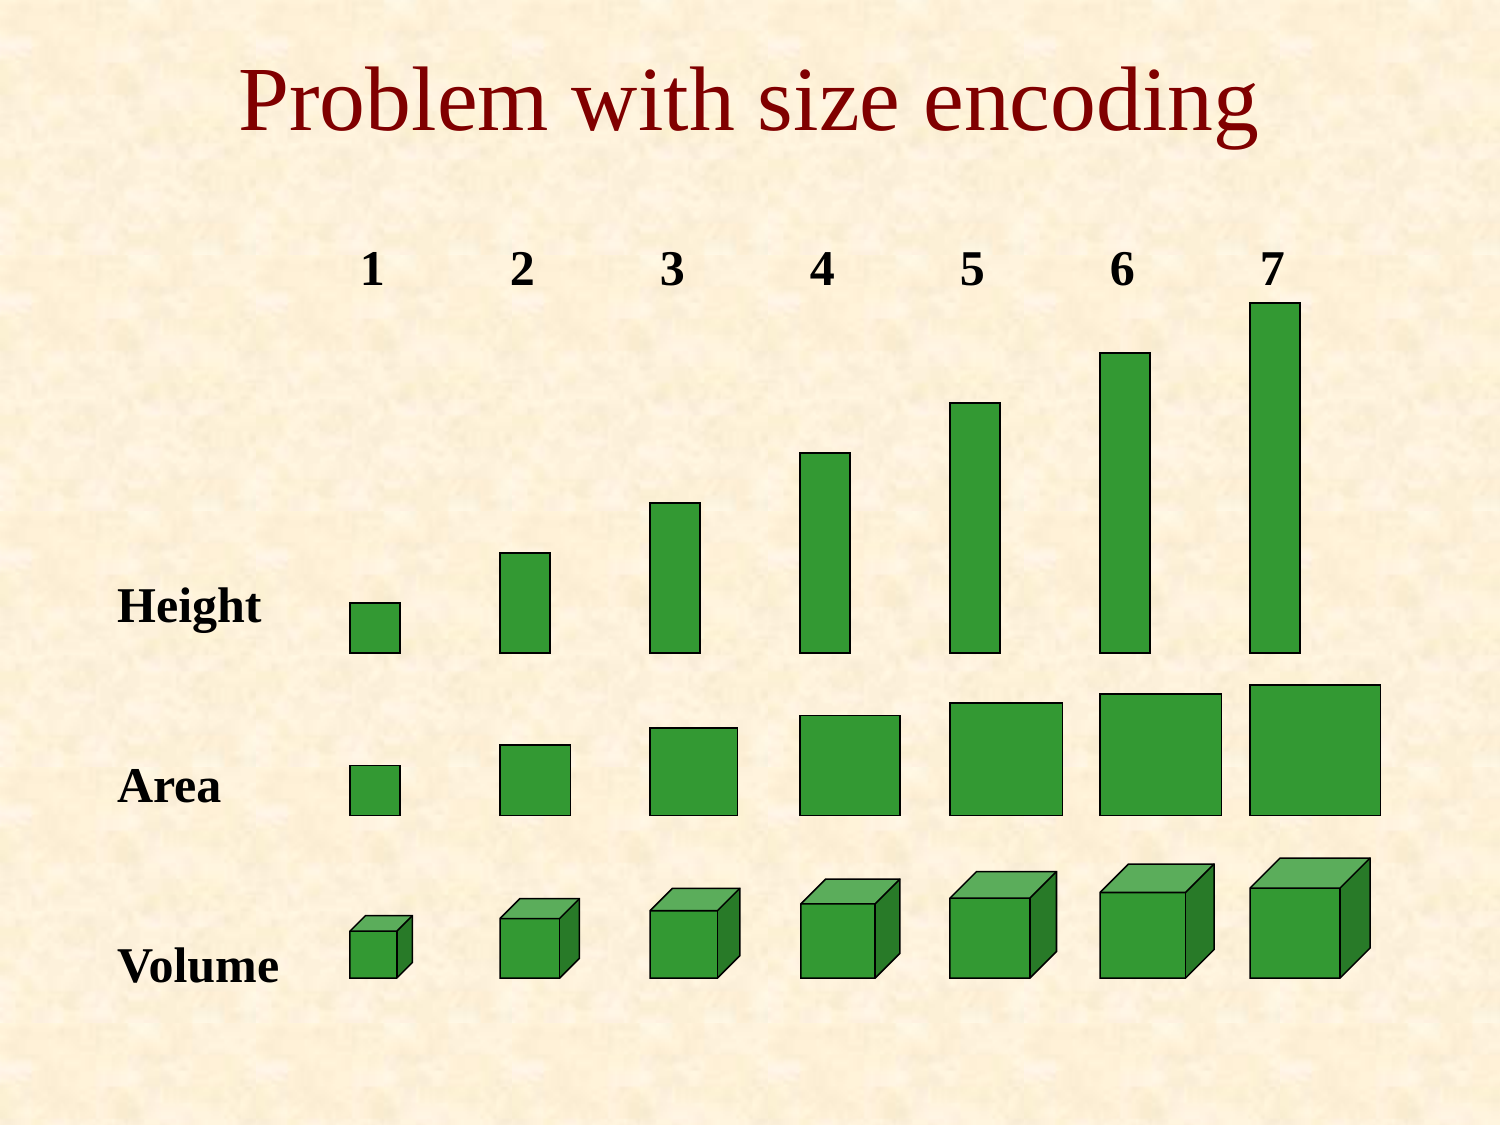

# Problem with size encoding
1	2	3	4	5	6	7

Height

Area

Volume